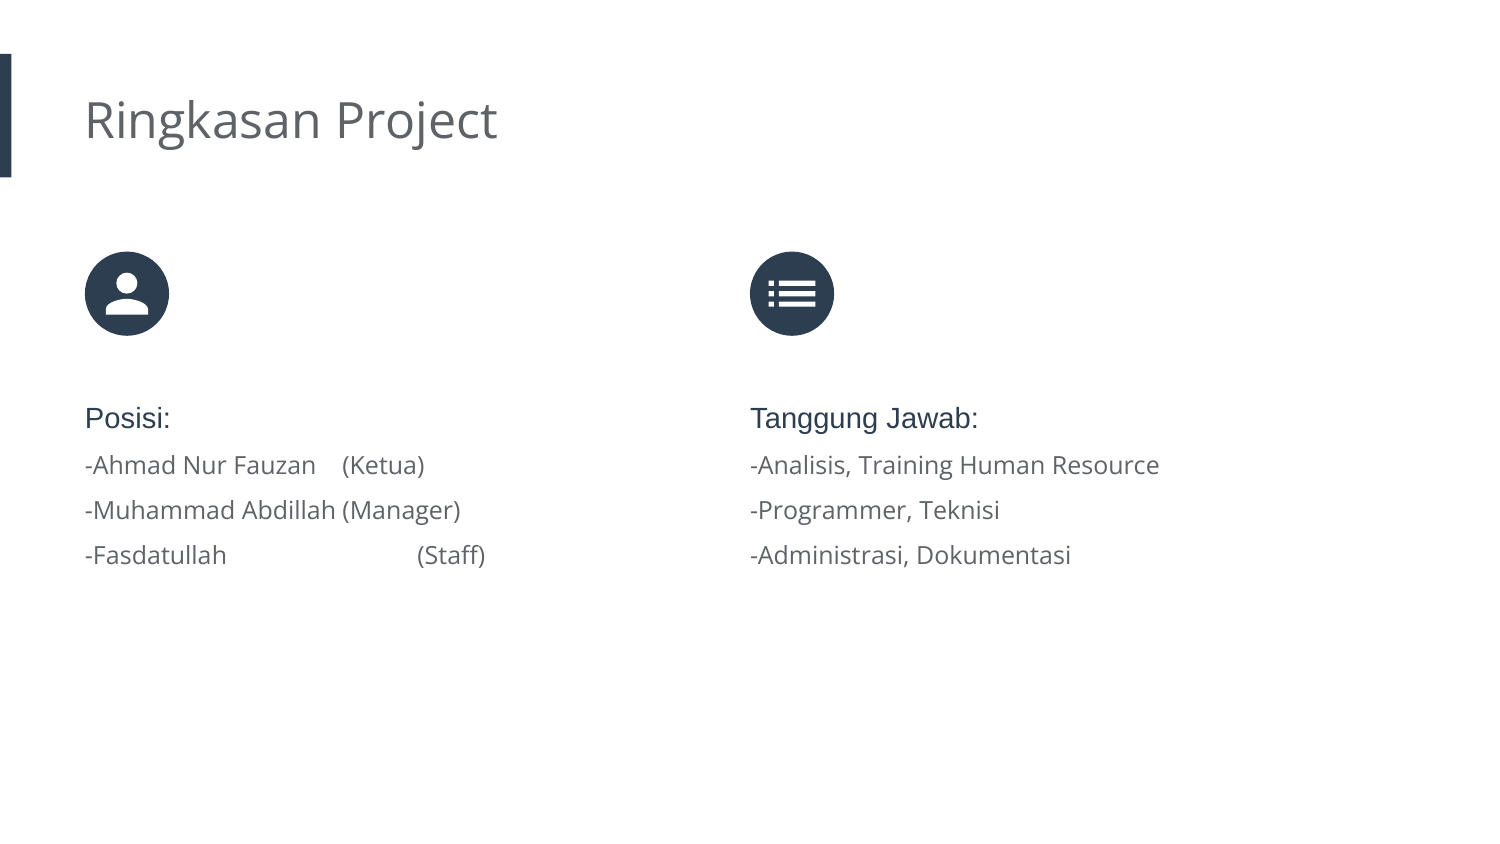

Ringkasan Project

Posisi:
-Ahmad Nur Fauzan    (Ketua)
-Muhammad Abdillah (Manager)
-Fasdatullah 		     (Staff)
Tanggung Jawab:
-Analisis, Training Human Resource
-Programmer, Teknisi
-Administrasi, Dokumentasi